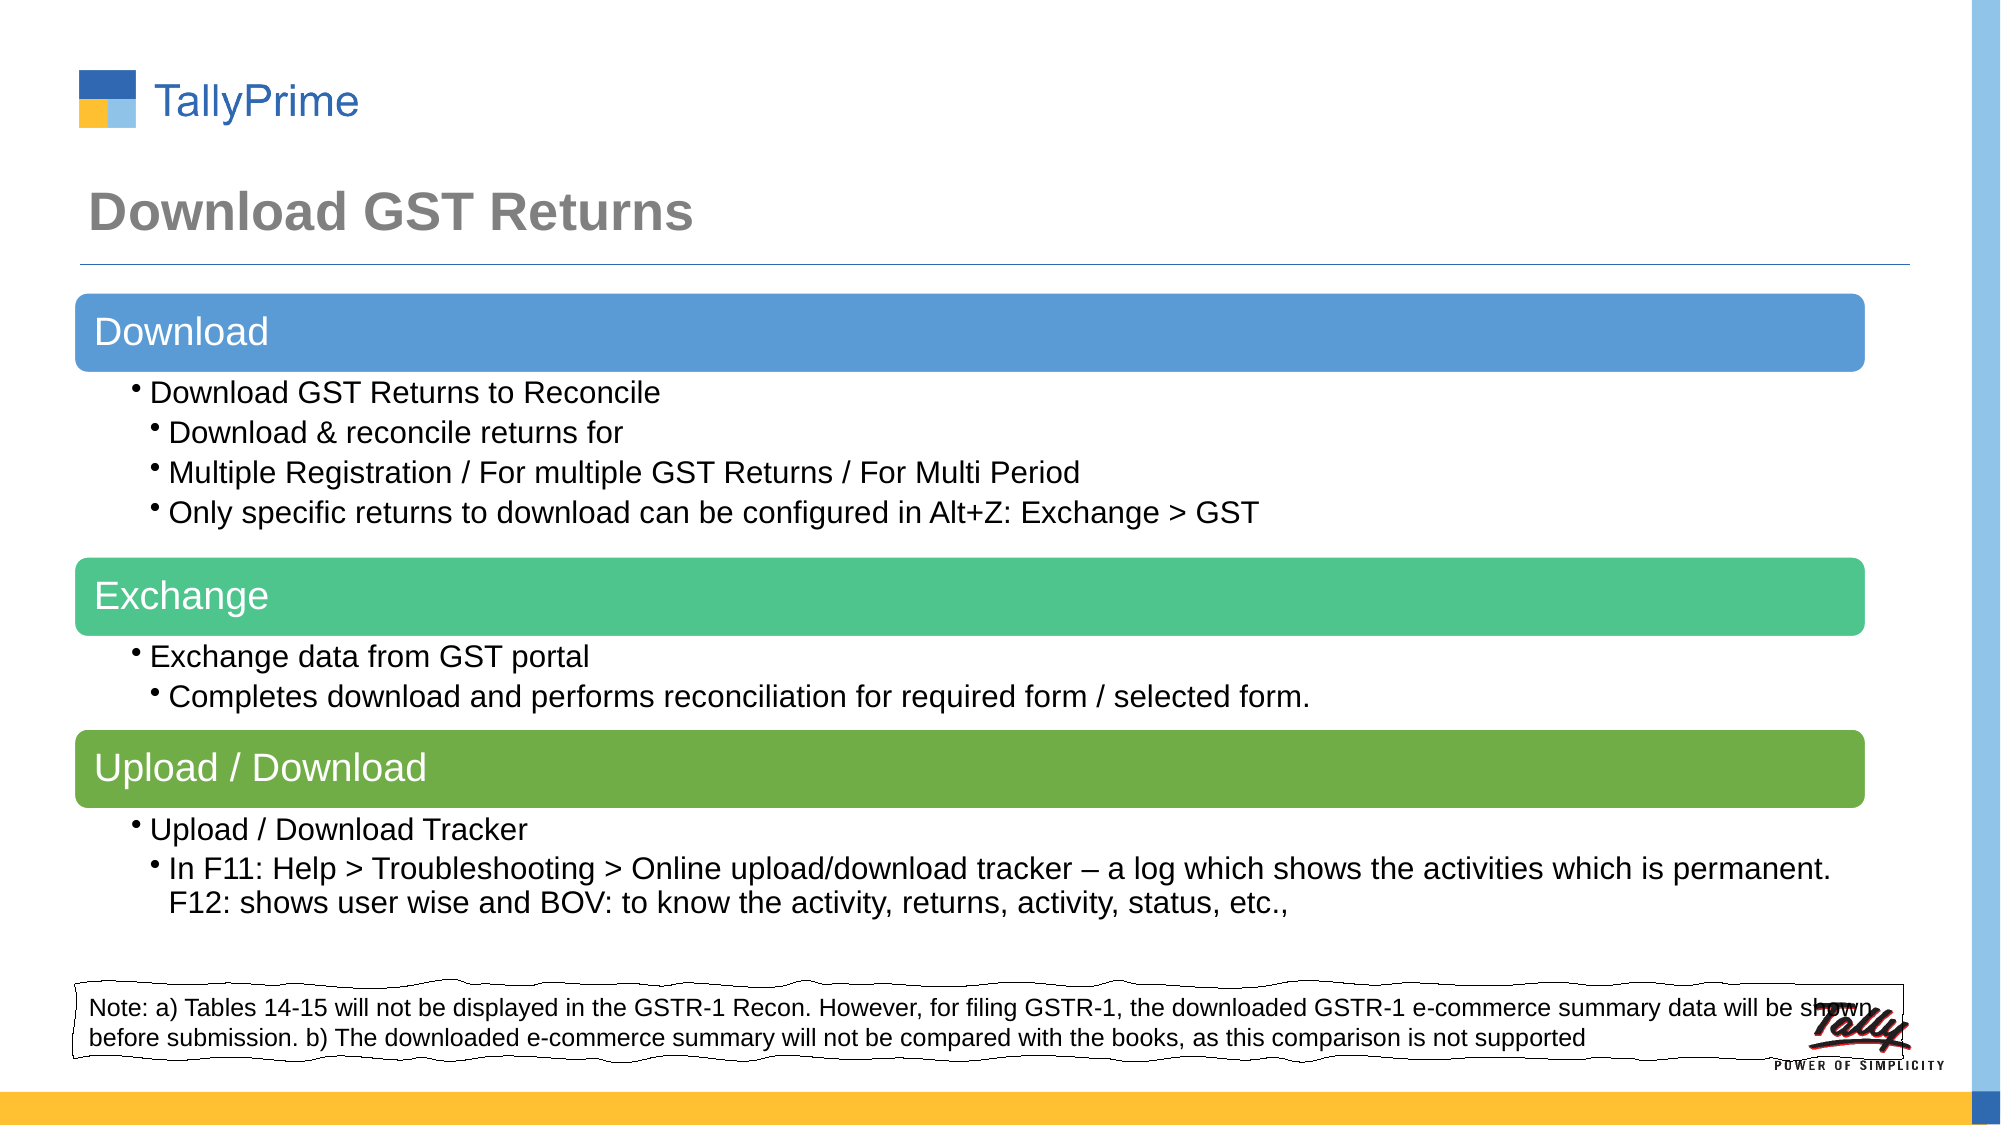

# Download GST Returns
Download
Download GST Returns to Reconcile
Download & reconcile returns for
Multiple Registration / For multiple GST Returns / For Multi Period
Only specific returns to download can be configured in Alt+Z: Exchange > GST
Exchange
Exchange data from GST portal
Completes download and performs reconciliation for required form / selected form.
Upload / Download
Upload / Download Tracker
In F11: Help > Troubleshooting > Online upload/download tracker – a log which shows the activities which is permanent. F12: shows user wise and BOV: to know the activity, returns, activity, status, etc.,
Note: a) Tables 14-15 will not be displayed in the GSTR-1 Recon. However, for filing GSTR-1, the downloaded GSTR-1 e-commerce summary data will be shown before submission. b) The downloaded e-commerce summary will not be compared with the books, as this comparison is not supported